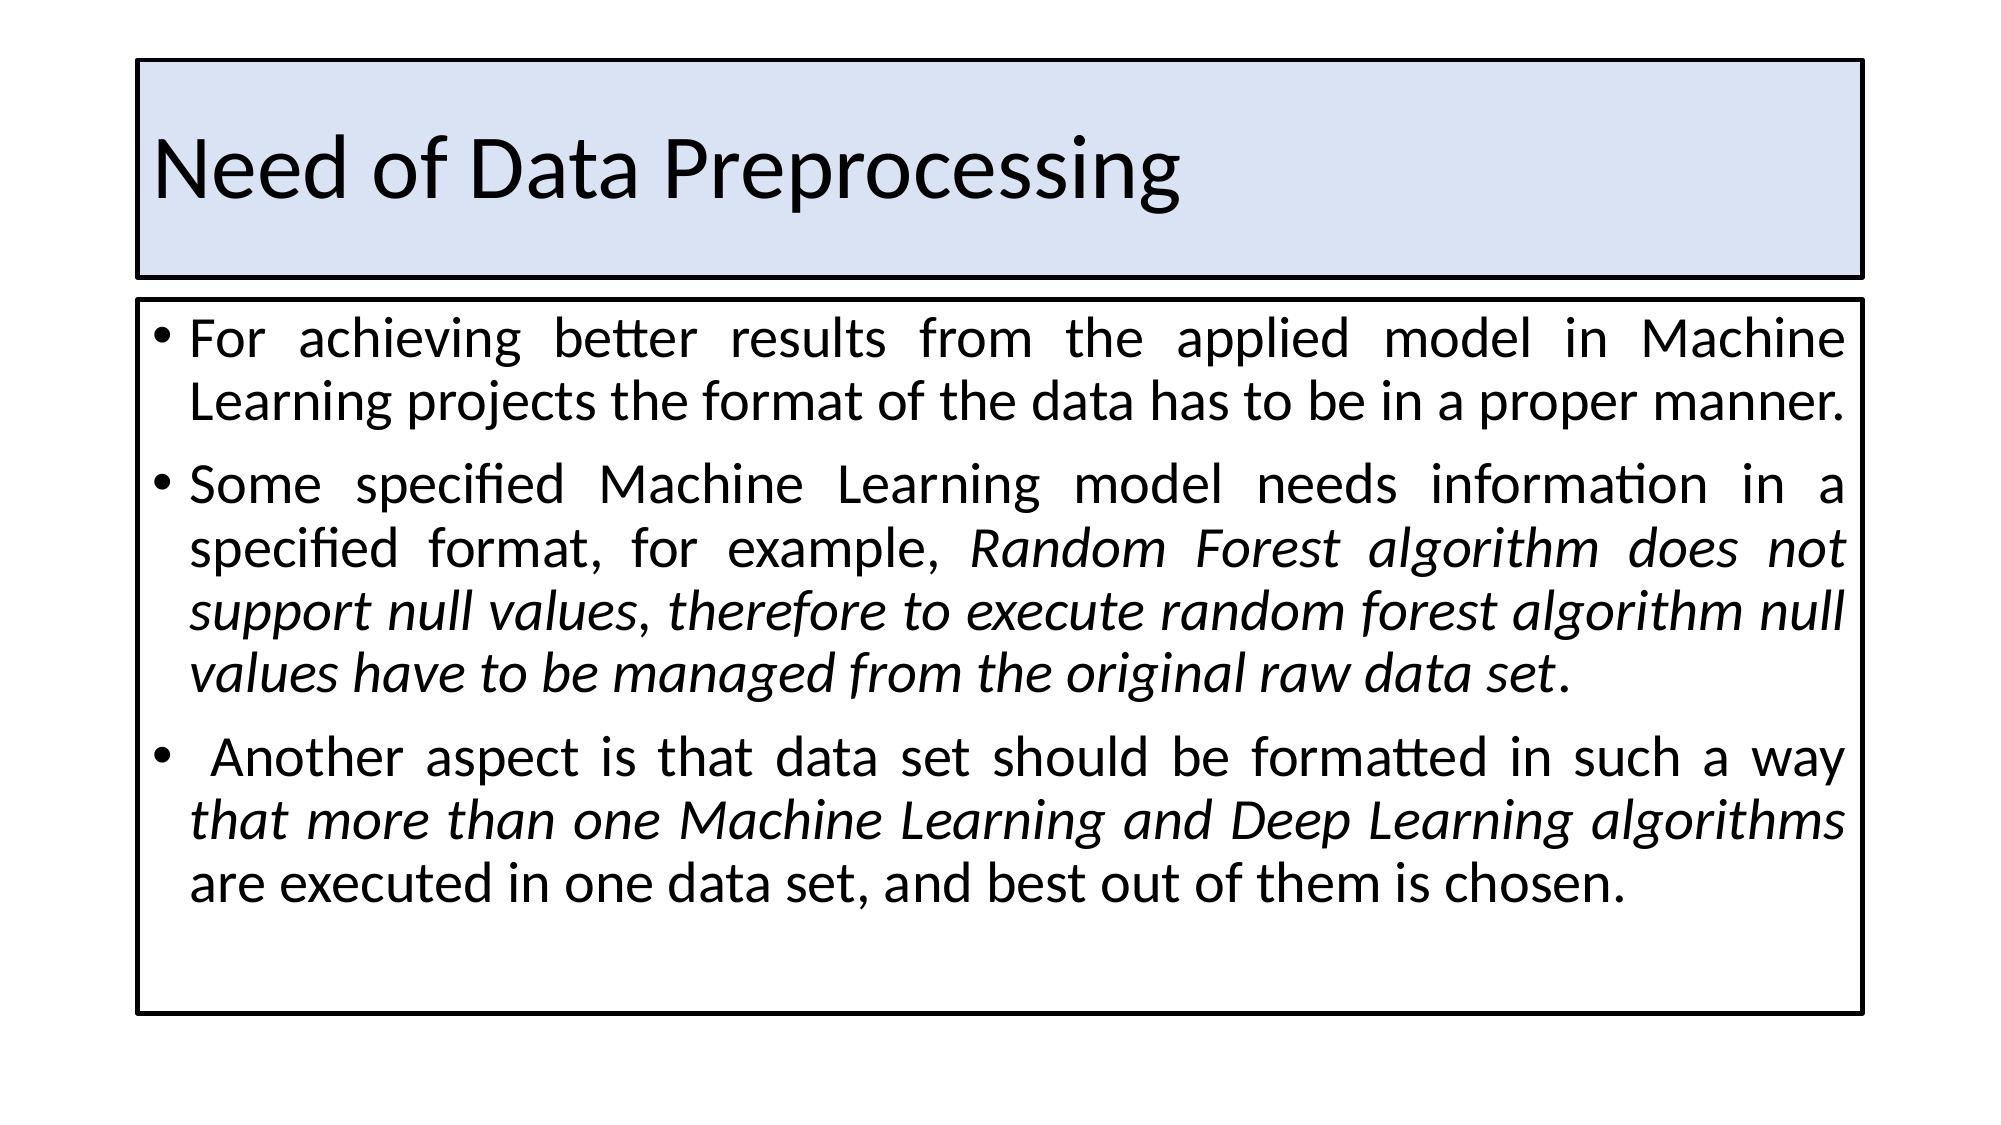

# Need of Data Preprocessing
For achieving better results from the applied model in Machine Learning projects the format of the data has to be in a proper manner.
Some specified Machine Learning model needs information in a specified format, for example, Random Forest algorithm does not support null values, therefore to execute random forest algorithm null values have to be managed from the original raw data set.
 Another aspect is that data set should be formatted in such a way that more than one Machine Learning and Deep Learning algorithms are executed in one data set, and best out of them is chosen.